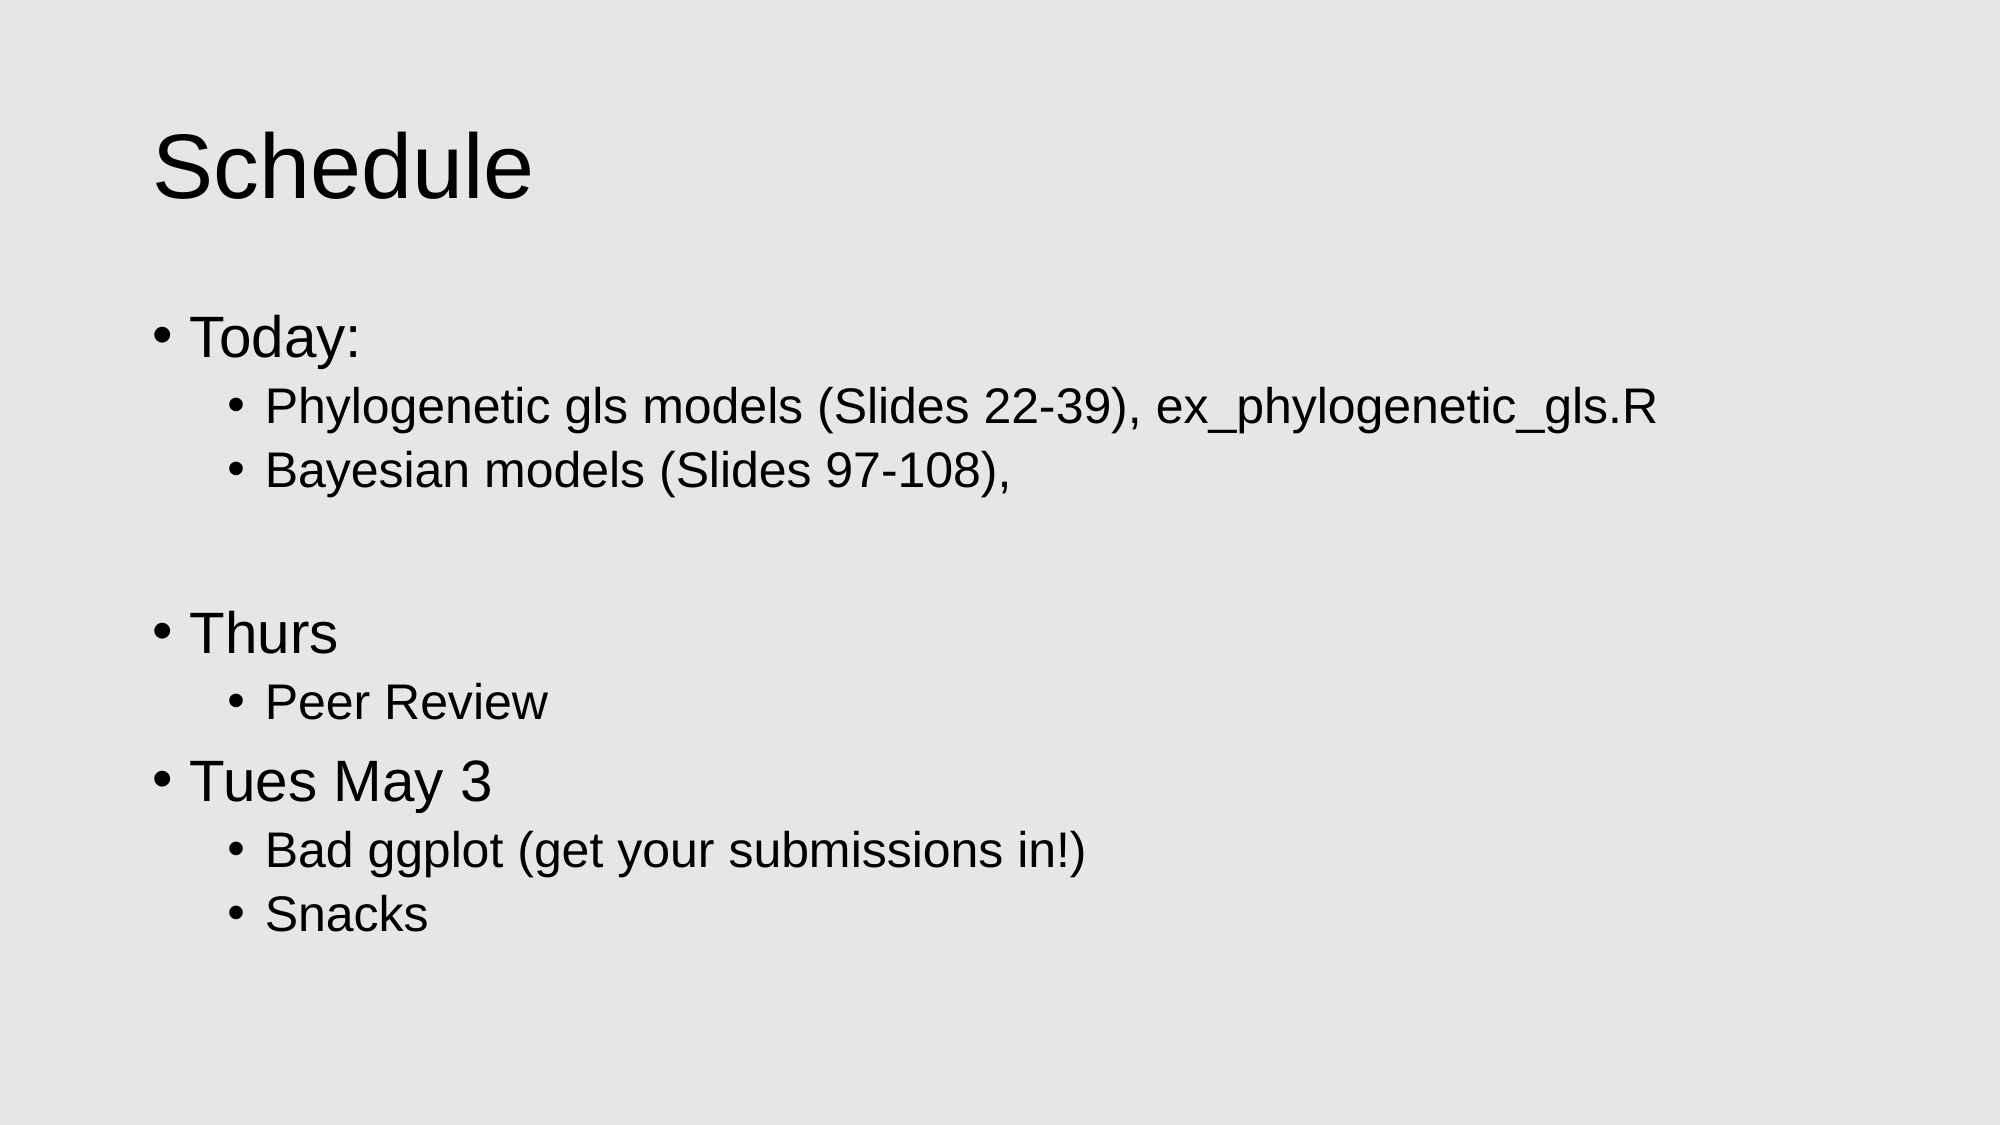

# Schedule
Today:
Phylogenetic gls models (Slides 22-39), ex_phylogenetic_gls.R
Bayesian models (Slides 97-108),

Thurs
Peer Review
Tues May 3
Bad ggplot (get your submissions in!)
Snacks